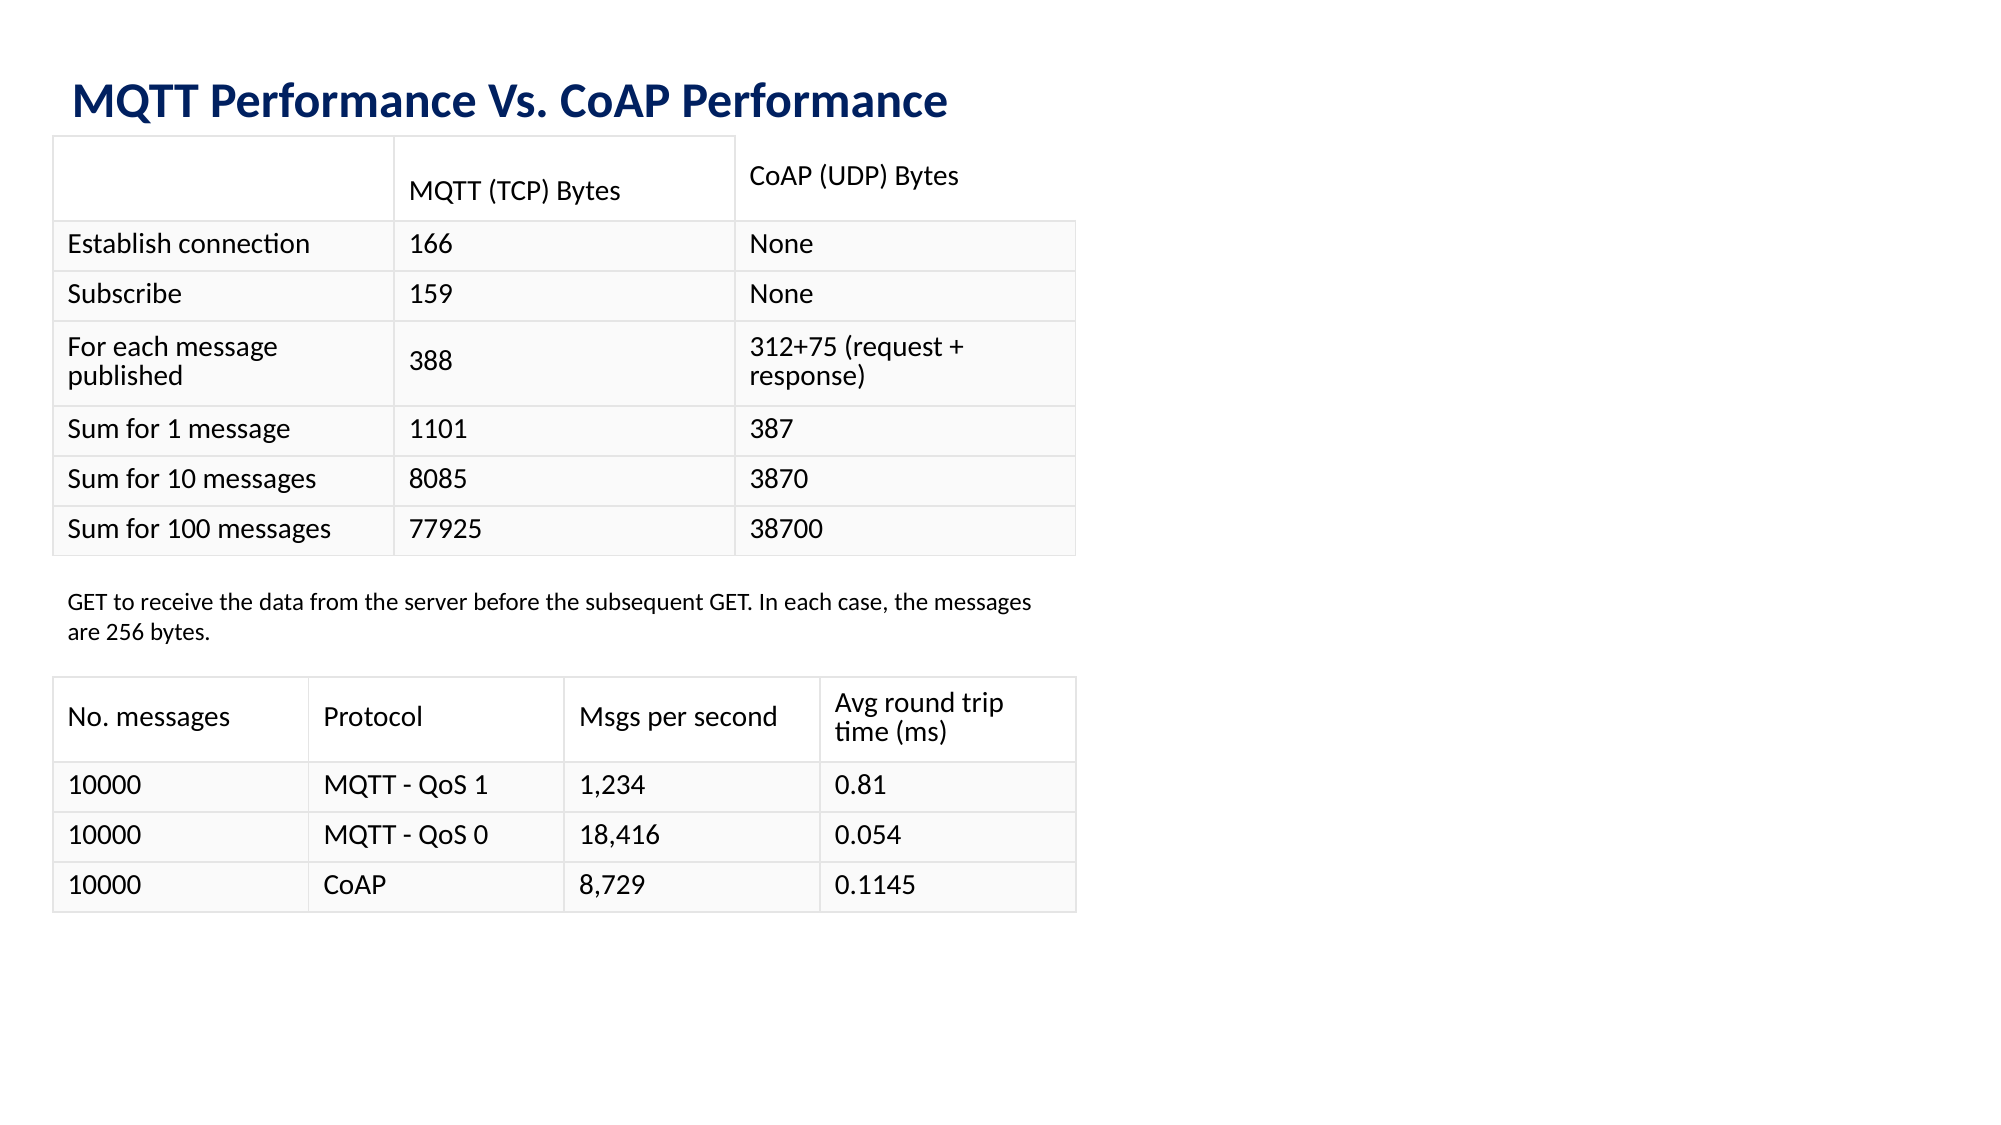

MQTT Performance Vs. CoAP Performance
|  | MQTT (TCP) Bytes | CoAP (UDP) Bytes |
| --- | --- | --- |
| Establish connection | 166 | None |
| Subscribe | 159 | None |
| For each message published | 388 | 312+75 (request + response) |
| Sum for 1 message | 1101 | 387 |
| Sum for 10 messages | 8085 | 3870 |
| Sum for 100 messages | 77925 | 38700 |
GET to receive the data from the server before the subsequent GET. In each case, the messages are 256 bytes.
| No. messages | Protocol | Msgs per second | Avg round trip time (ms) |
| --- | --- | --- | --- |
| 10000 | MQTT - QoS 1 | 1,234 | 0.81 |
| 10000 | MQTT - QoS 0 | 18,416 | 0.054 |
| 10000 | CoAP | 8,729 | 0.1145 |